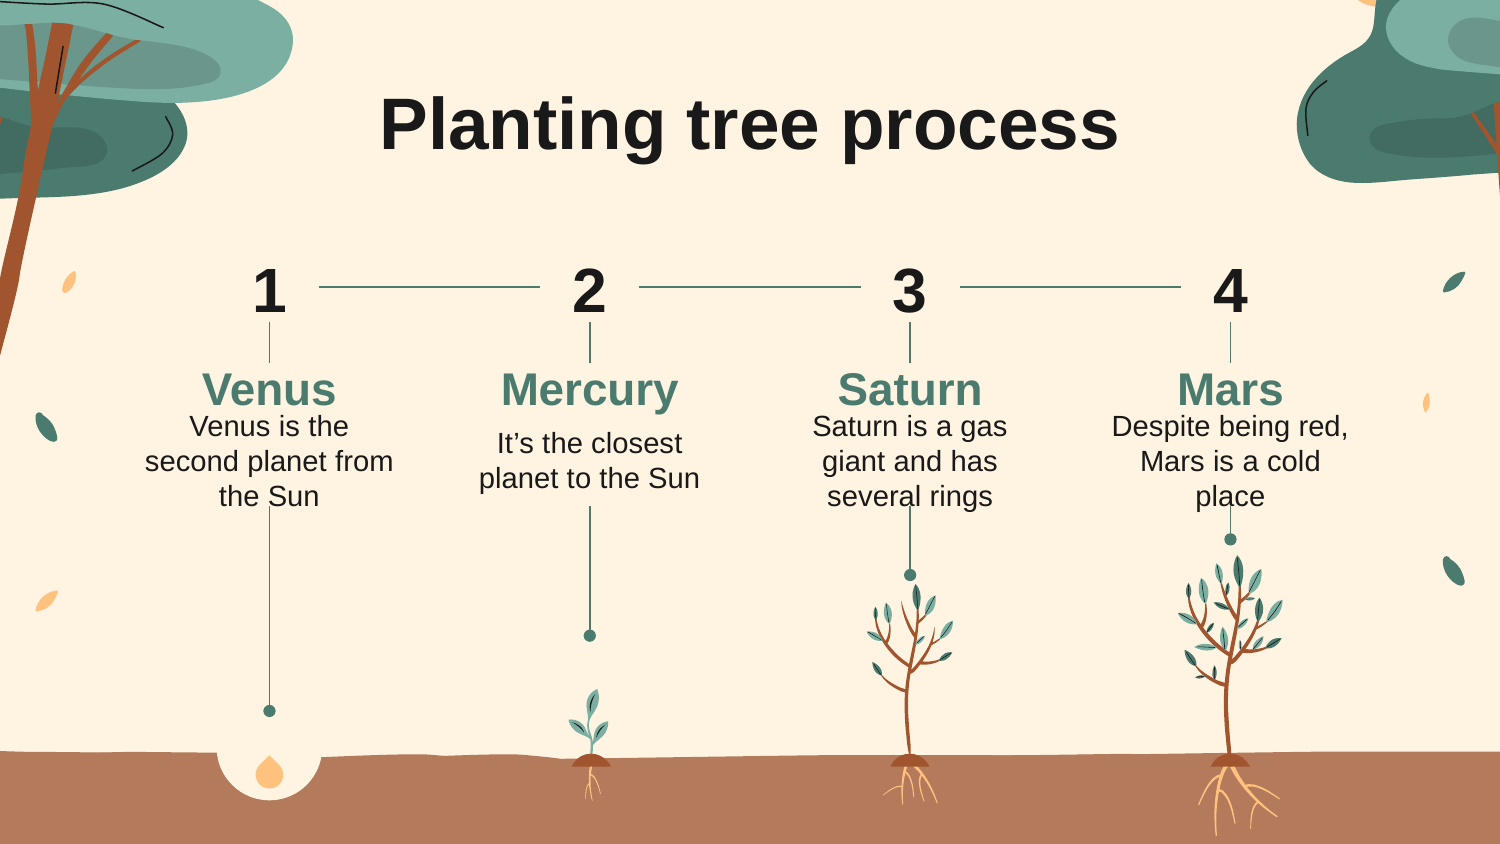

# Planting tree process
1
2
3
4
Venus
Mercury
Saturn
Mars
Venus is the second planet from the Sun
It’s the closest planet to the Sun
Saturn is a gas giant and has several rings
Despite being red, Mars is a cold place